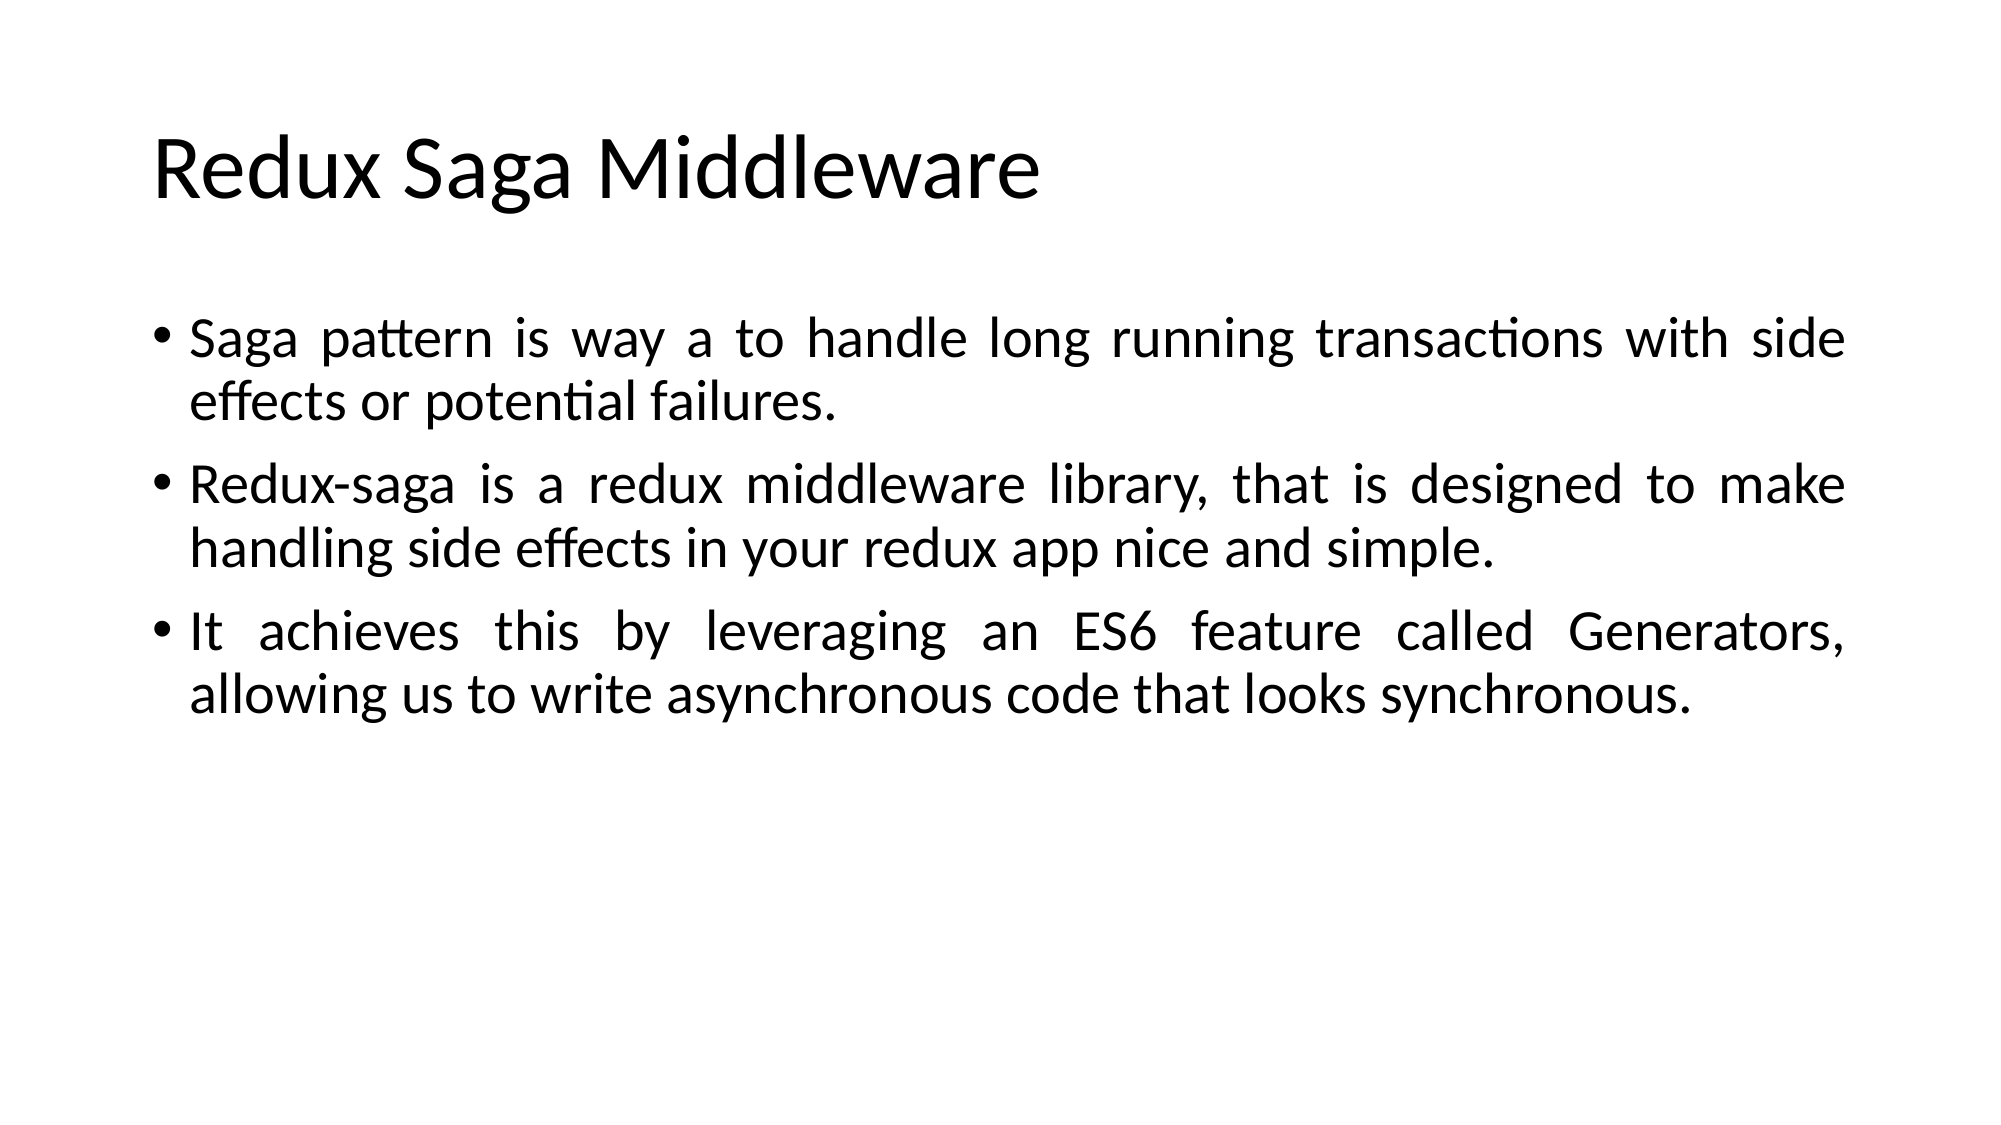

# Redux Saga Middleware
Saga pattern is way a to handle long running transactions with side effects or potential failures.
Redux-saga is a redux middleware library, that is designed to make handling side effects in your redux app nice and simple.
It achieves this by leveraging an ES6 feature called Generators, allowing us to write asynchronous code that looks synchronous.